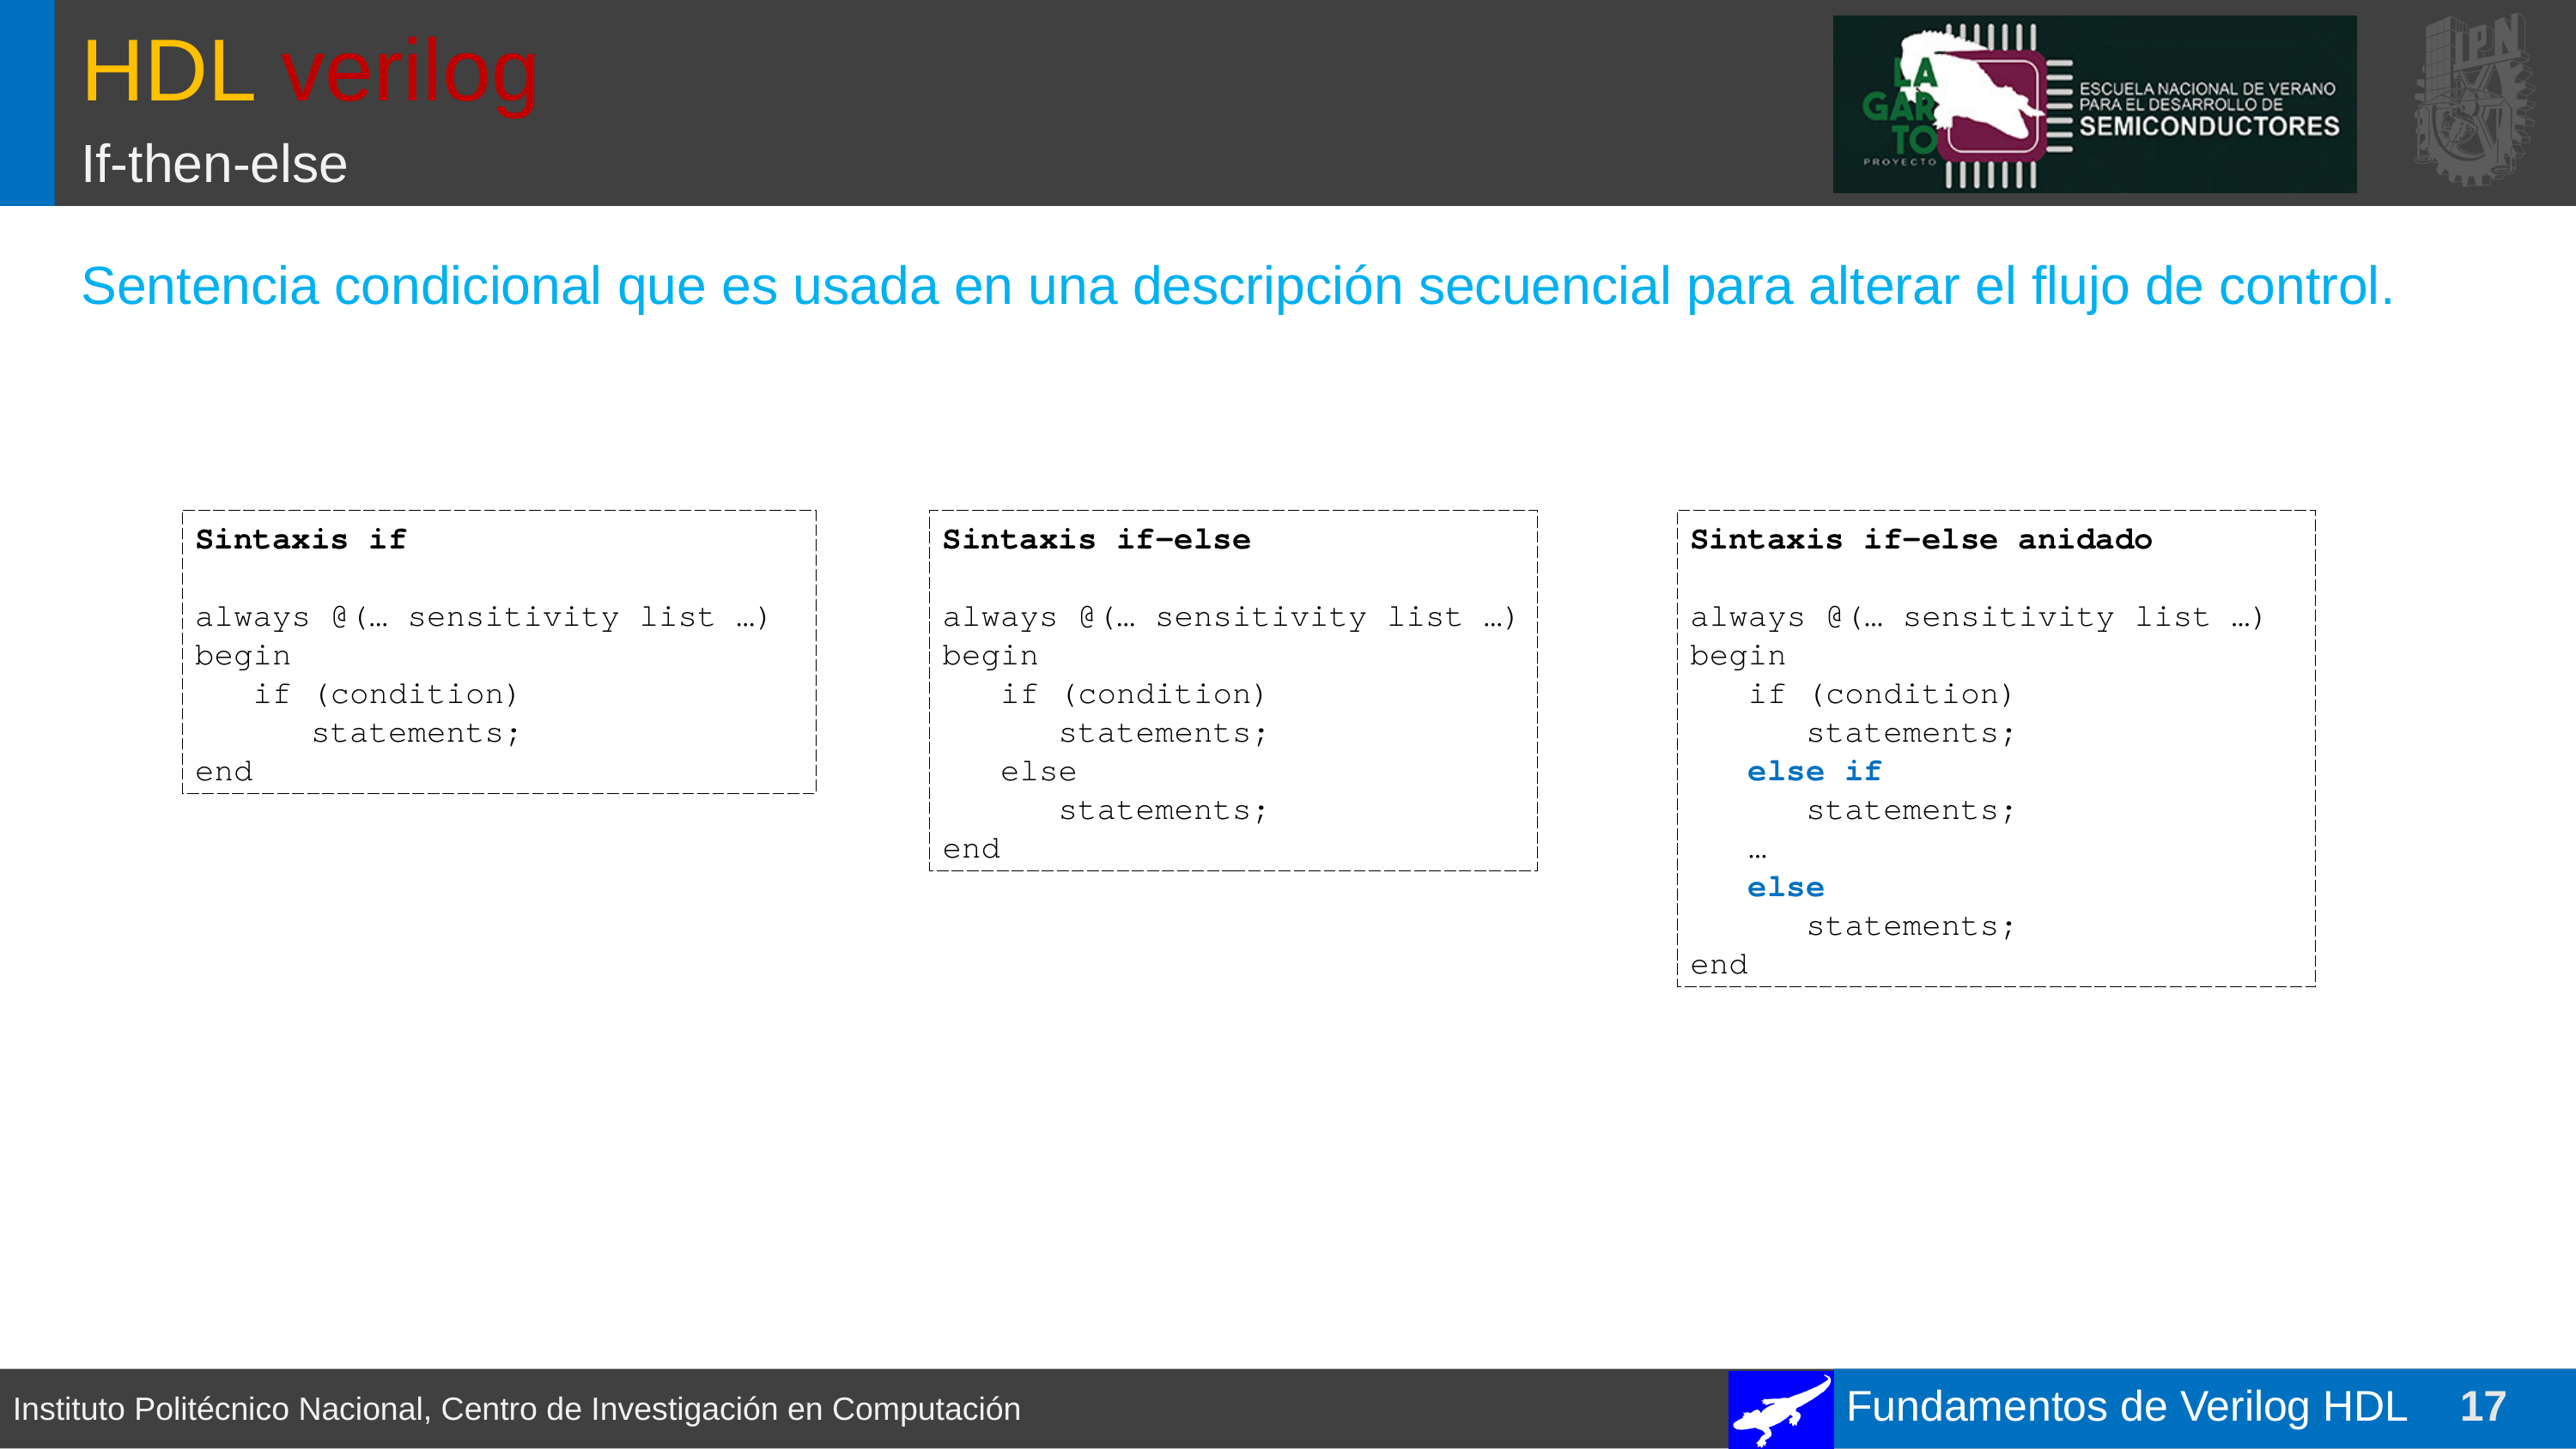

# HDL verilog
If-then-else
Sentencia condicional que es usada en una descripción secuencial para alterar el flujo de control.

Sintaxis if

always @(… sensitivity list …)
begin
   if (condition)
      statements;
end
Sintaxis if-else

always @(… sensitivity list …)
begin
   if (condition)
      statements;
   else
      statements;
end
Sintaxis if-else anidado

always @(… sensitivity list …)
begin
   if (condition)
      statements;
   else if
      statements;
   …
   else
      statements;
end
Fundamentos de Verilog HDL
17